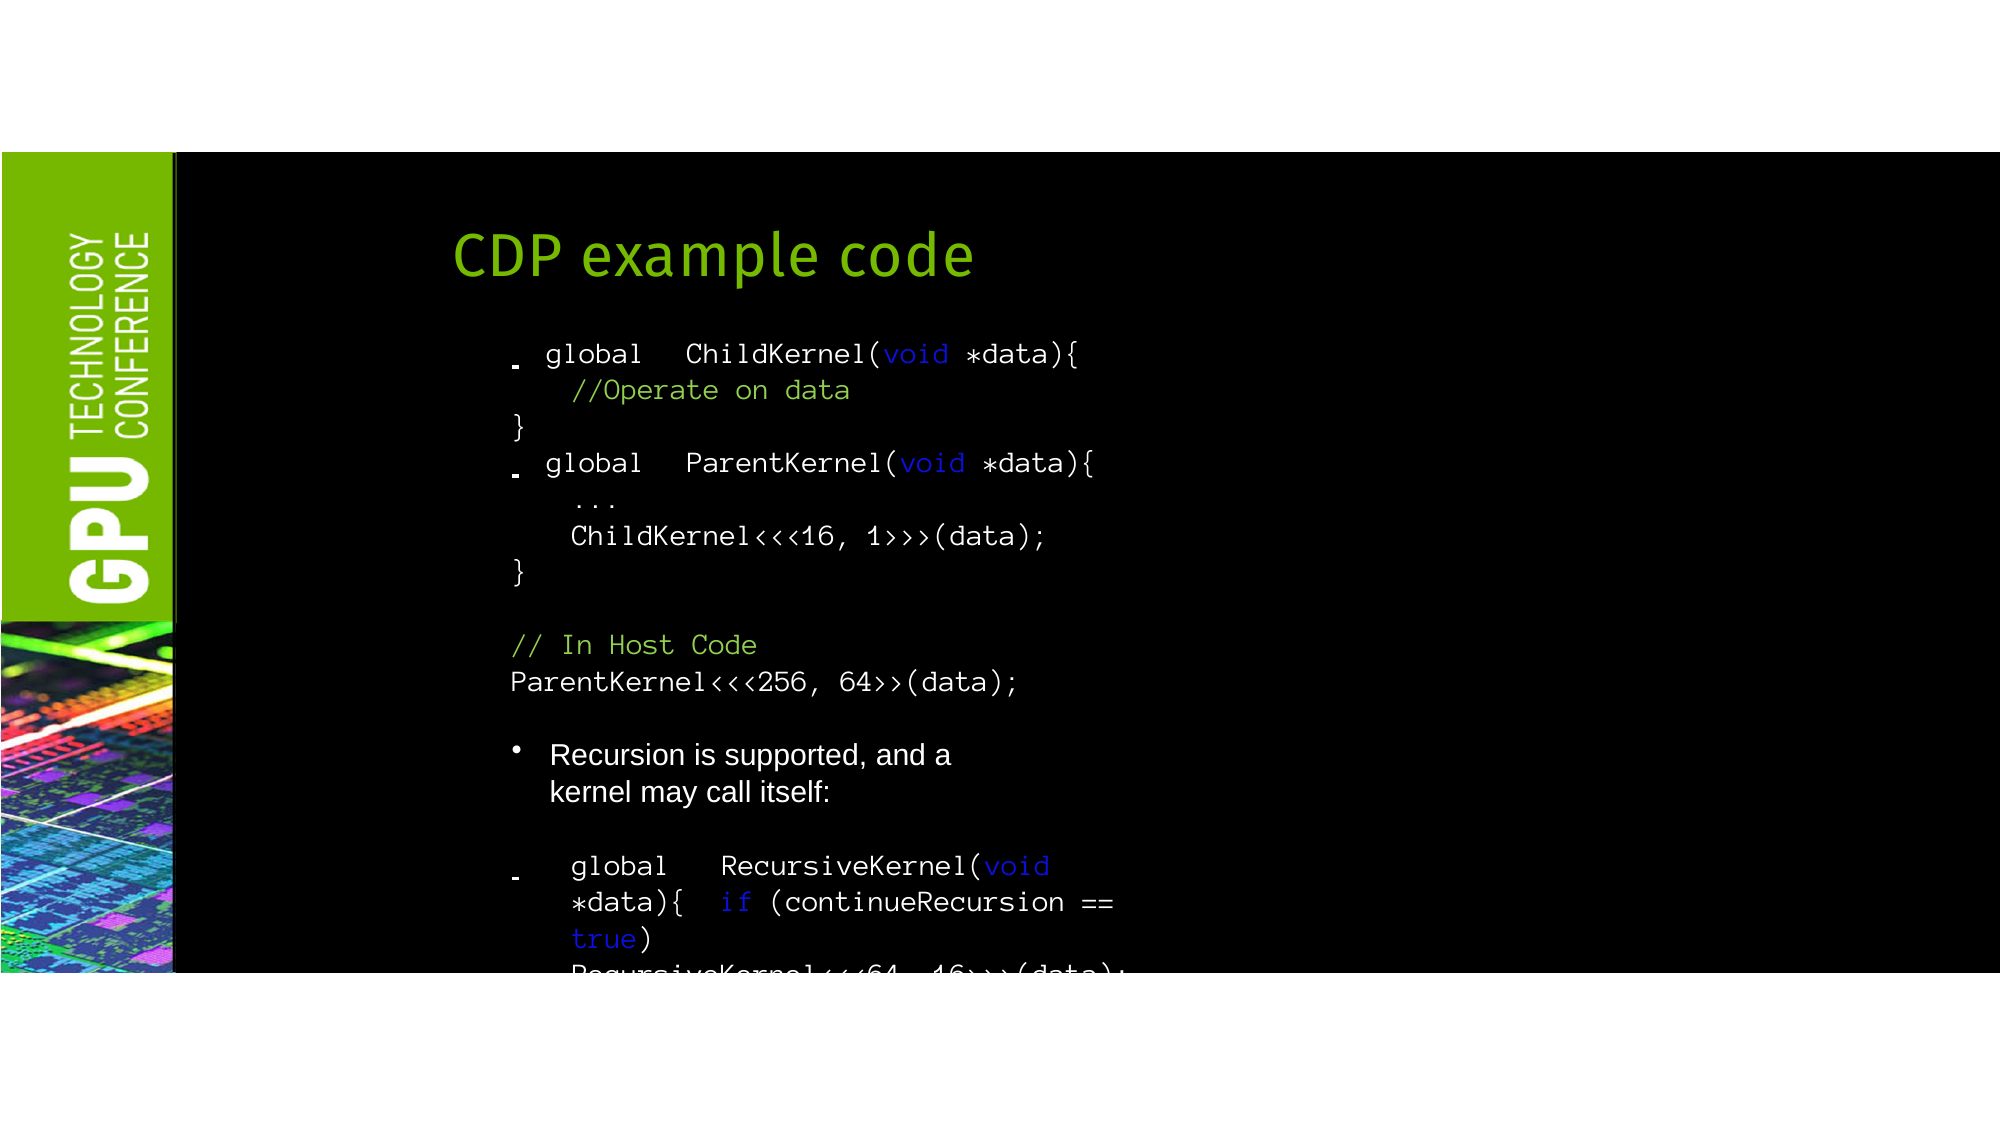

# CDP example code
 	global	ChildKernel(void *data){
//Operate on data
}
 	global	ParentKernel(void *data){
...
ChildKernel<<<16, 1>>>(data);
}

// In Host Code  ParentKernel<<<256, 64>>(data);

Recursion is supported, and a kernel may call itself:

 	global	RecursiveKernel(void *data){  if (continueRecursion == true)
RecursiveKernel<<<64, 16>>>(data);
}